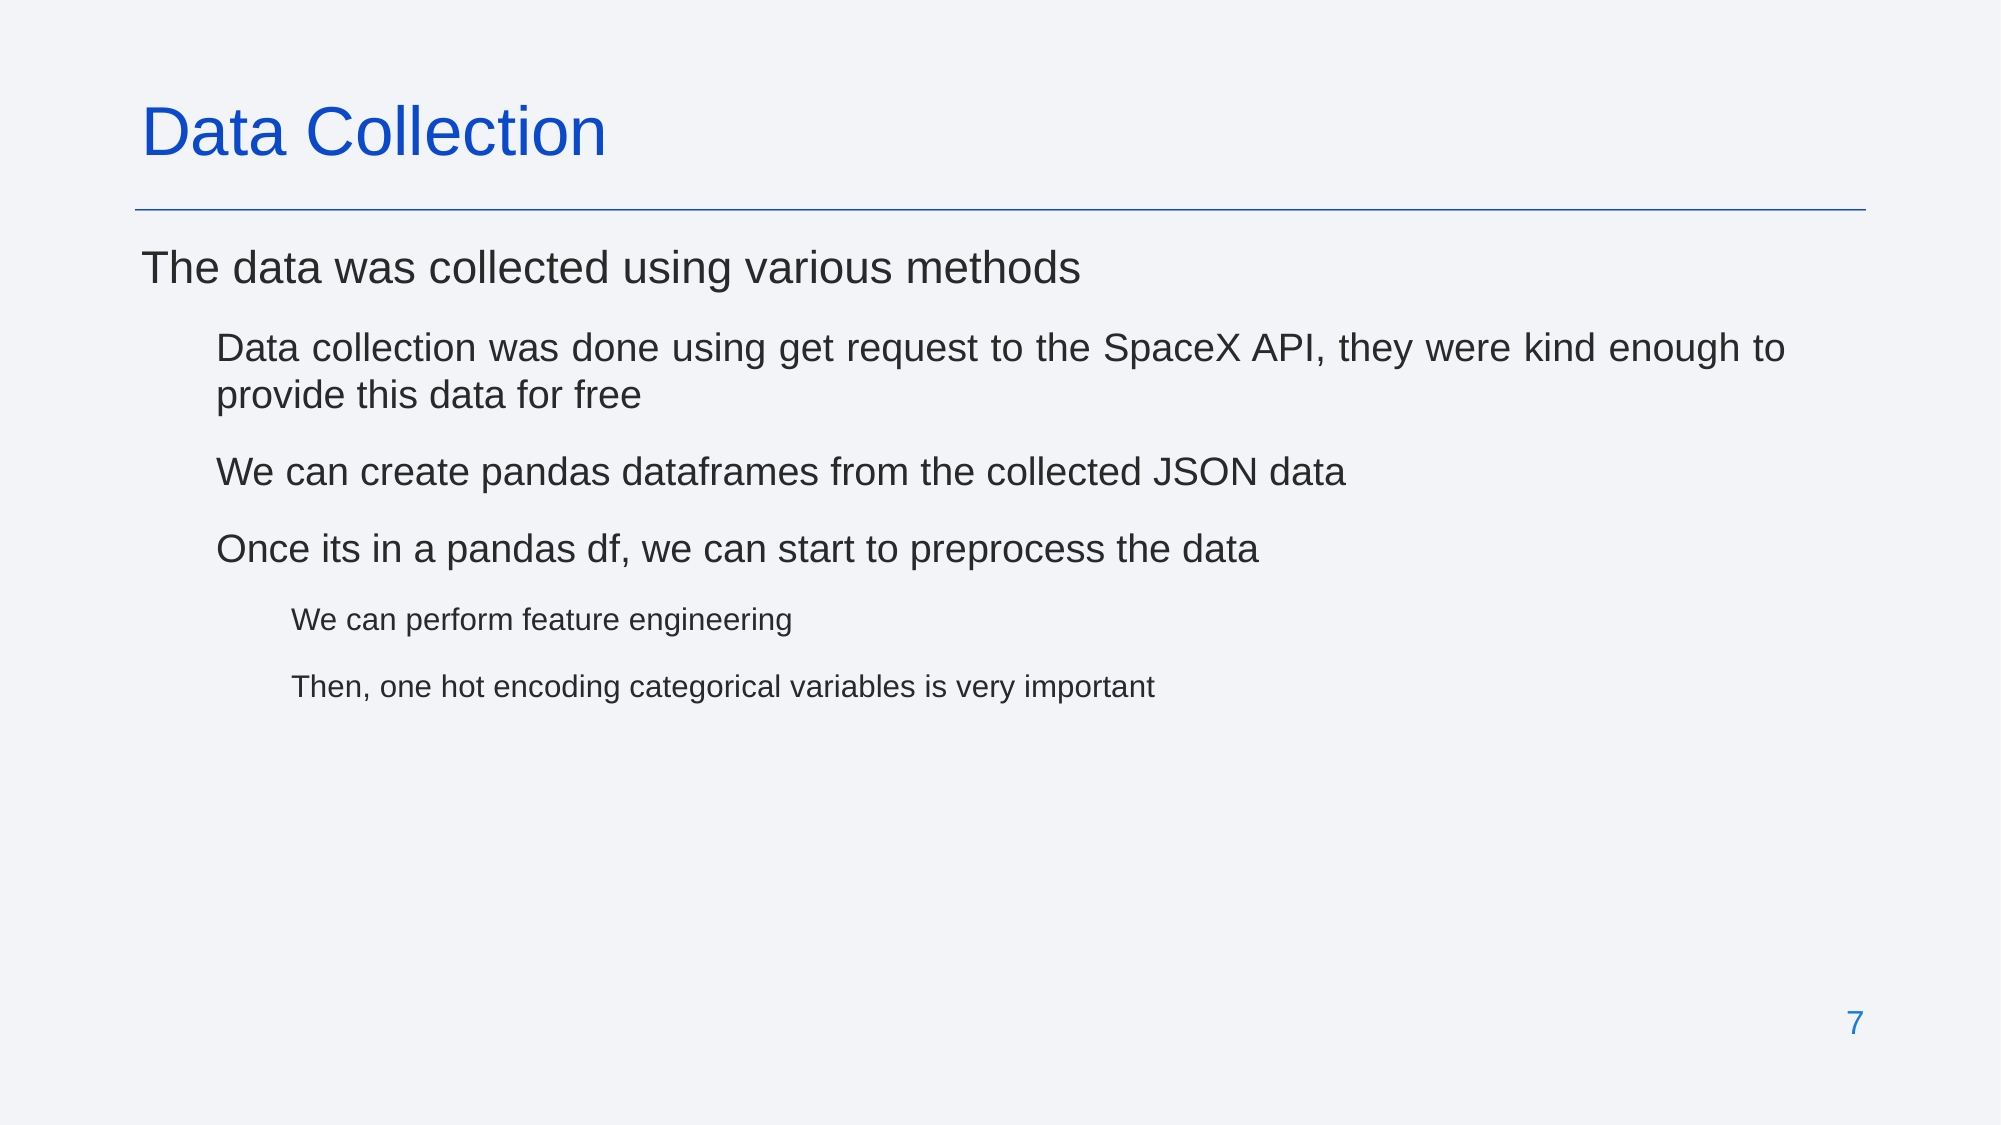

Data Collection
The data was collected using various methods
Data collection was done using get request to the SpaceX API, they were kind enough to provide this data for free
We can create pandas dataframes from the collected JSON data
Once its in a pandas df, we can start to preprocess the data
We can perform feature engineering
Then, one hot encoding categorical variables is very important

7